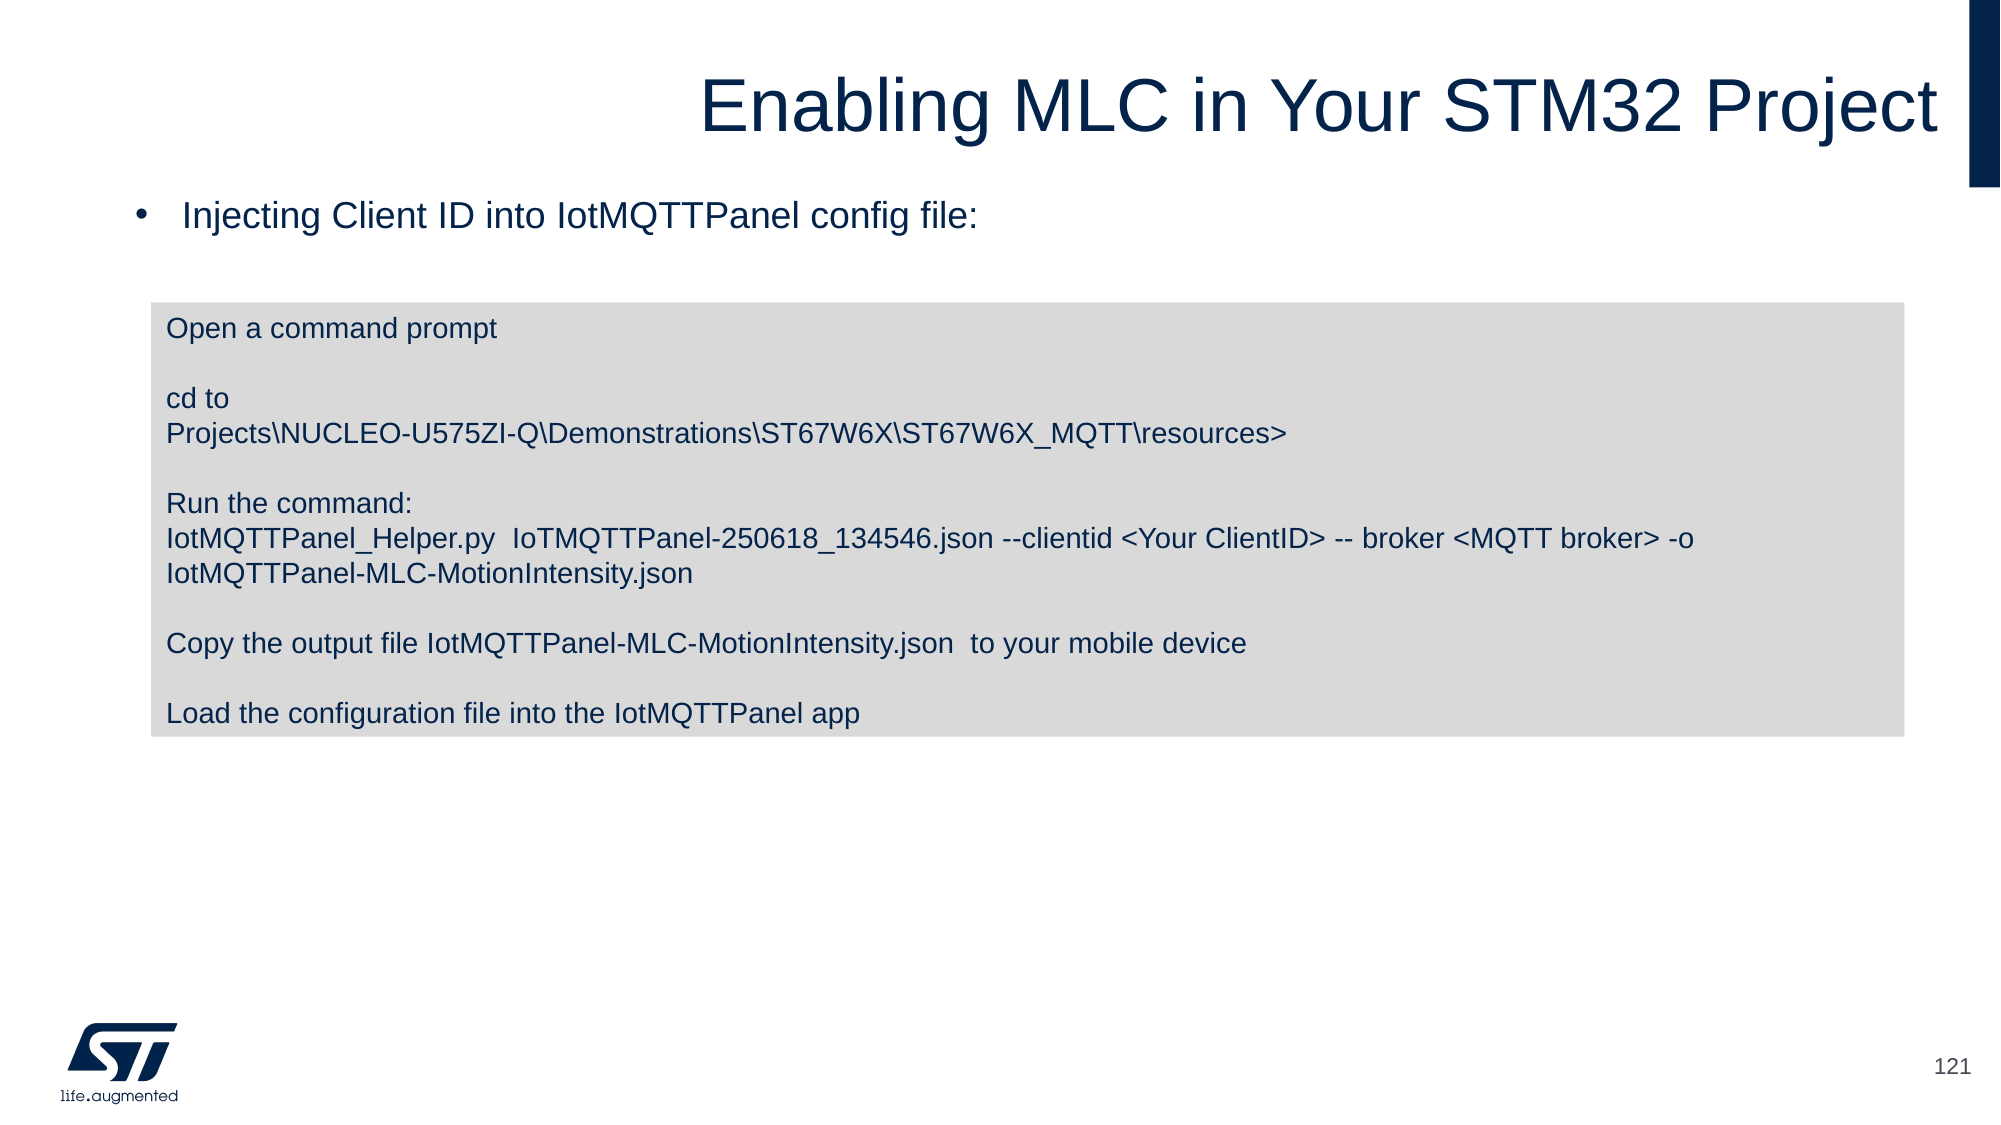

# Enabling MLC in Your STM32 Project
Injecting Client ID into IotMQTTPanel config file:

Open a command prompt

cd to
Projects\NUCLEO-U575ZI-Q\Demonstrations\ST67W6X\ST67W6X_MQTT\resources>

Run the command:
IotMQTTPanel_Helper.py  IoTMQTTPanel-250618_134546.json --clientid <Your ClientID> -- broker <MQTT broker> -o IotMQTTPanel-MLC-MotionIntensity.json

Copy the output file IotMQTTPanel-MLC-MotionIntensity.json  to your mobile device

Load the configuration file into the IotMQTTPanel app
121